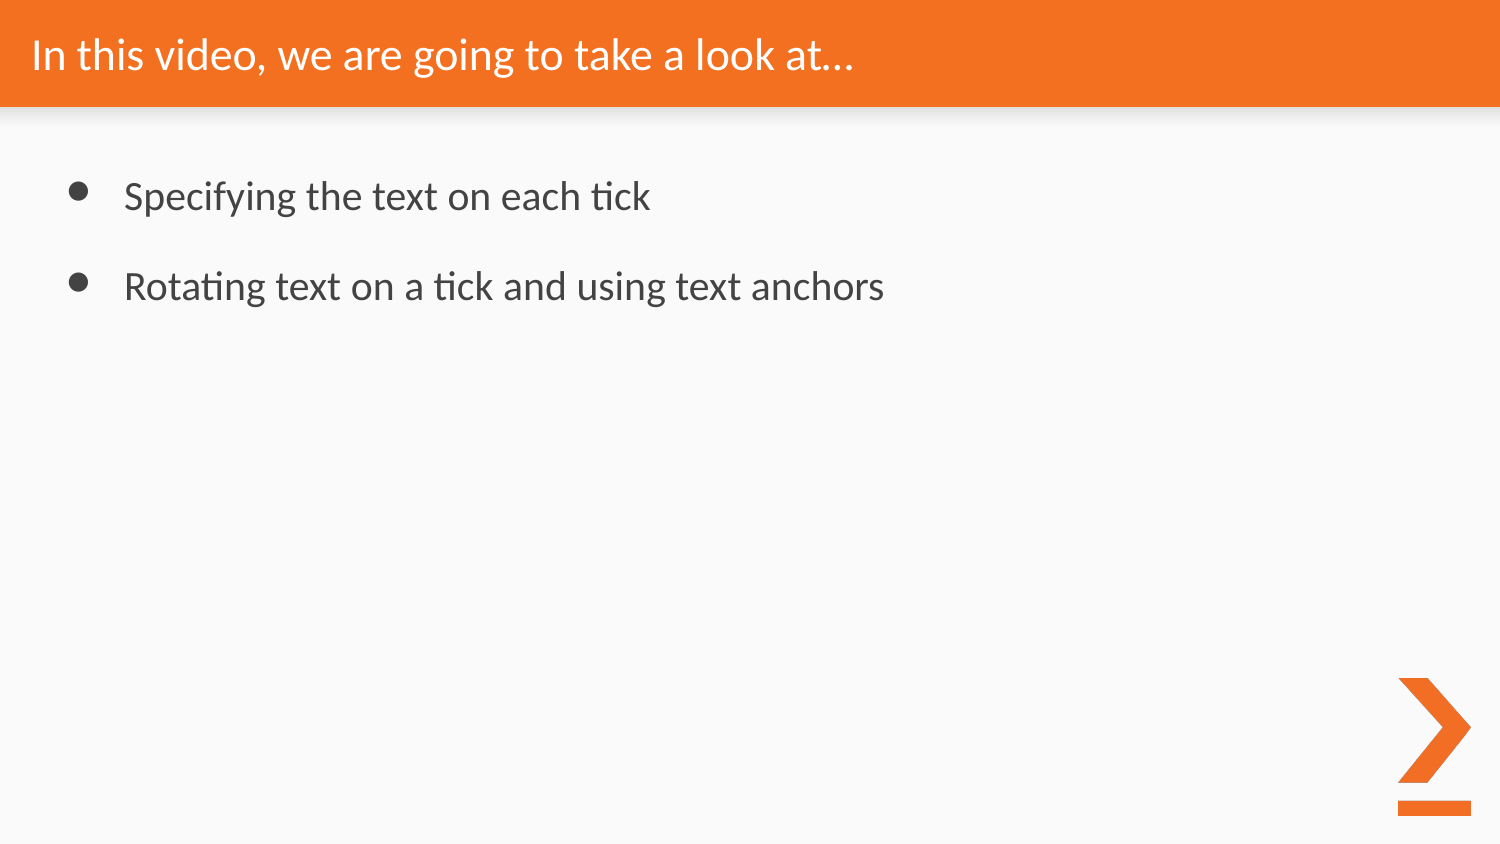

# In this video, we are going to take a look at…
Specifying the text on each tick
Rotating text on a tick and using text anchors